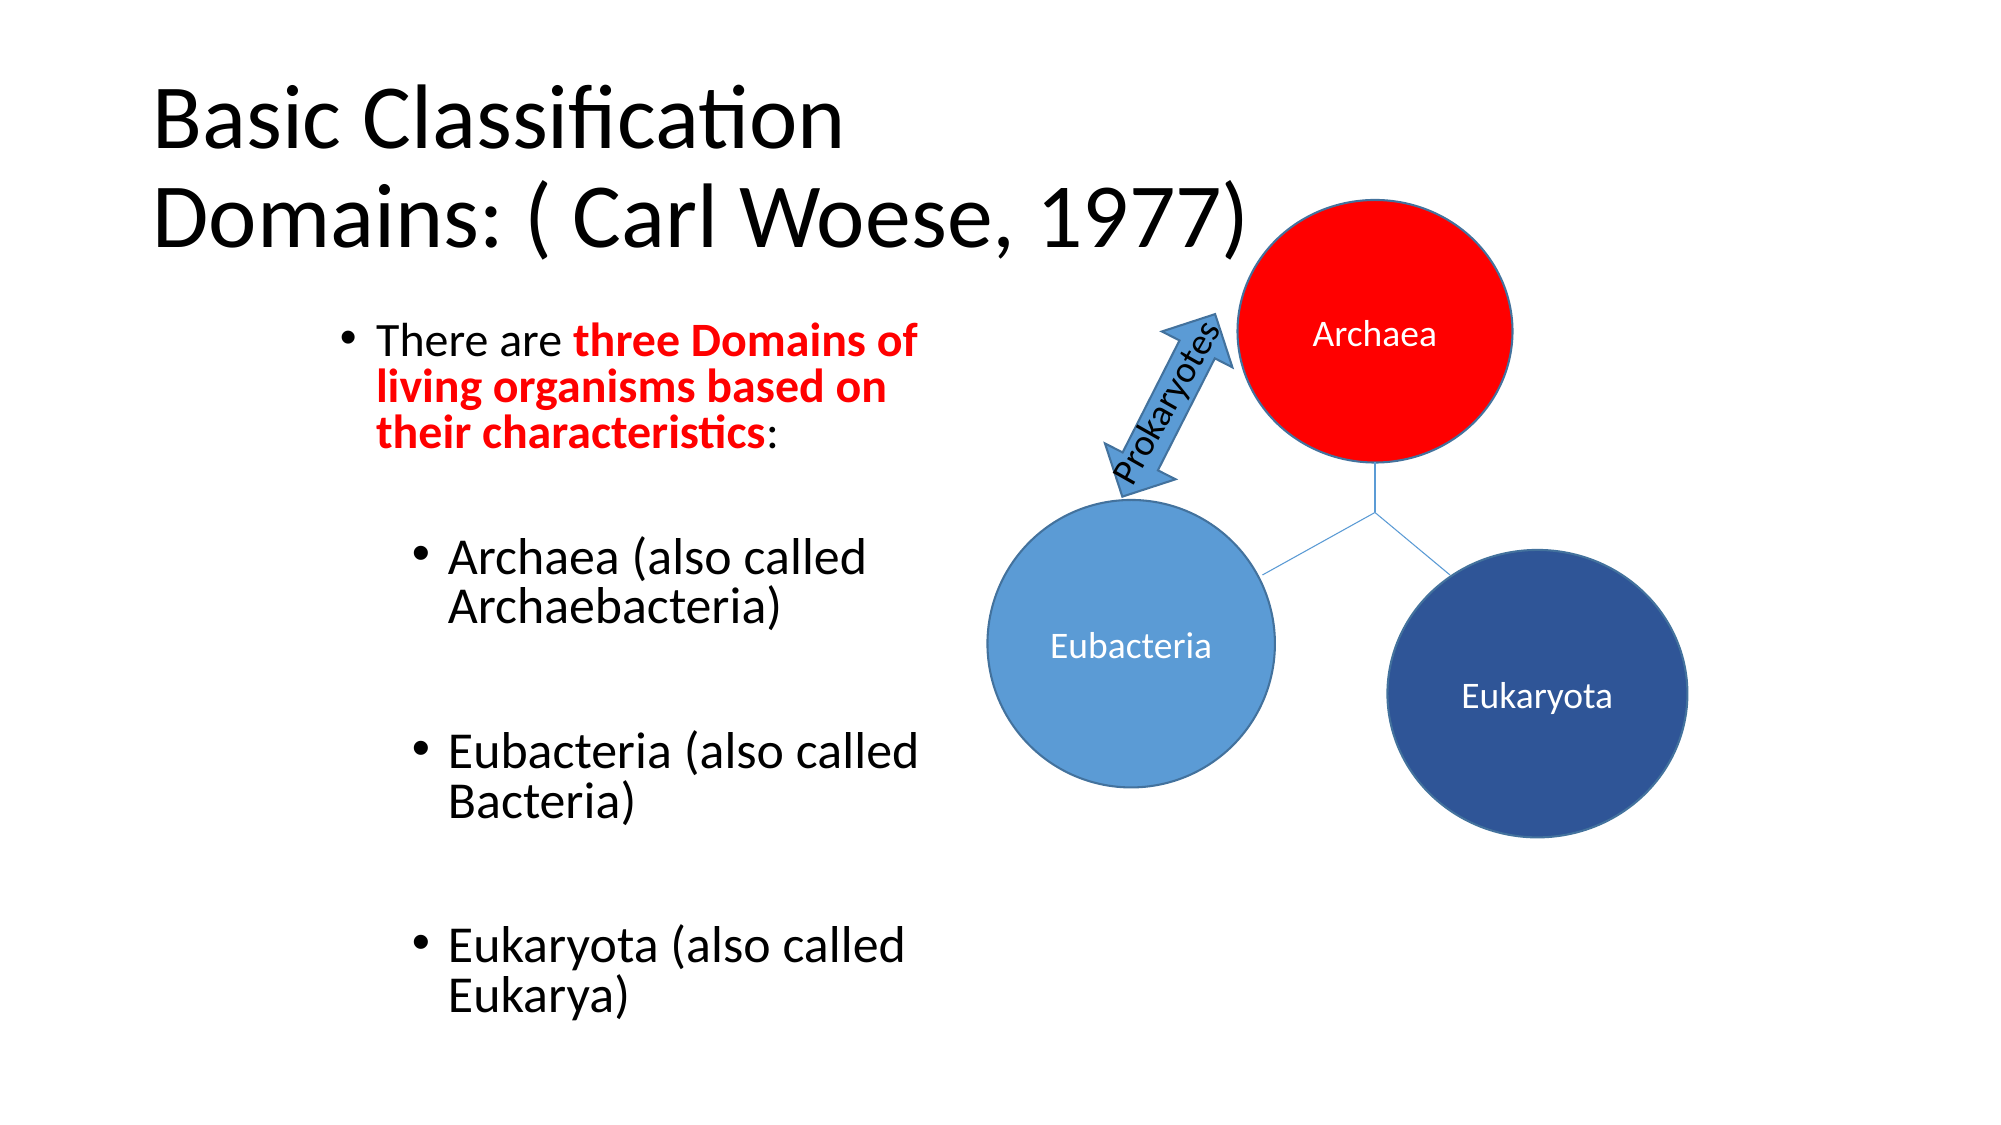

# Basic Classification Domains: ( Carl Woese, 1977)
Archaea
There are three Domains of living organisms based on their characteristics:

Archaea (also called Archaebacteria)

Eubacteria (also called Bacteria)

Eukaryota (also called Eukarya)

Prokaryotes
Eubacteria
Eukaryota